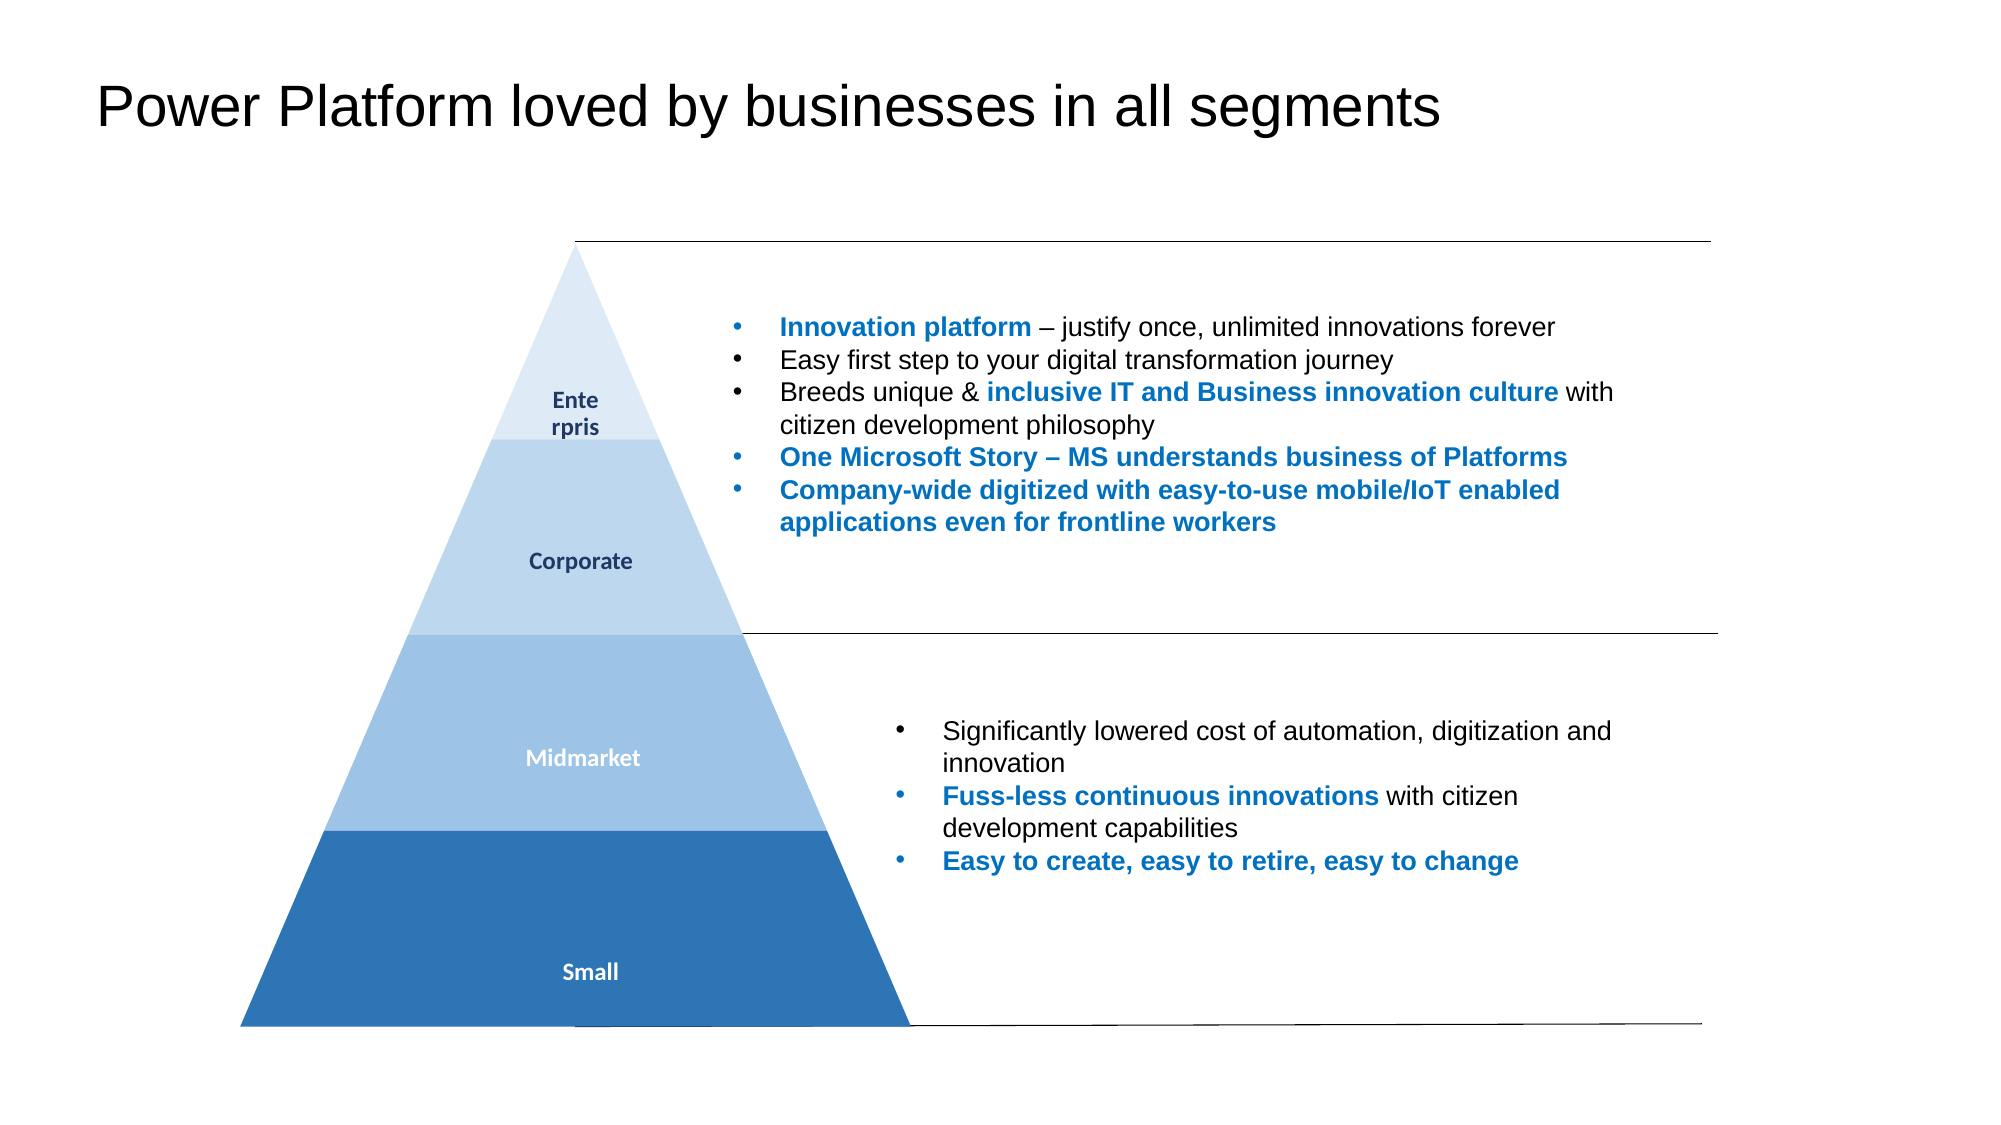

# Power Platform loved by businesses in all segments

Enterprise
 Corporate
 Midmarket
 Small
Innovation platform – justify once, unlimited innovations forever
Easy first step to your digital transformation journey
Breeds unique & inclusive IT and Business innovation culture with citizen development philosophy
One Microsoft Story – MS understands business of Platforms
Company-wide digitized with easy-to-use mobile/IoT enabled applications even for frontline workers

Significantly lowered cost of automation, digitization and innovation
Fuss-less continuous innovations with citizen development capabilities
Easy to create, easy to retire, easy to change